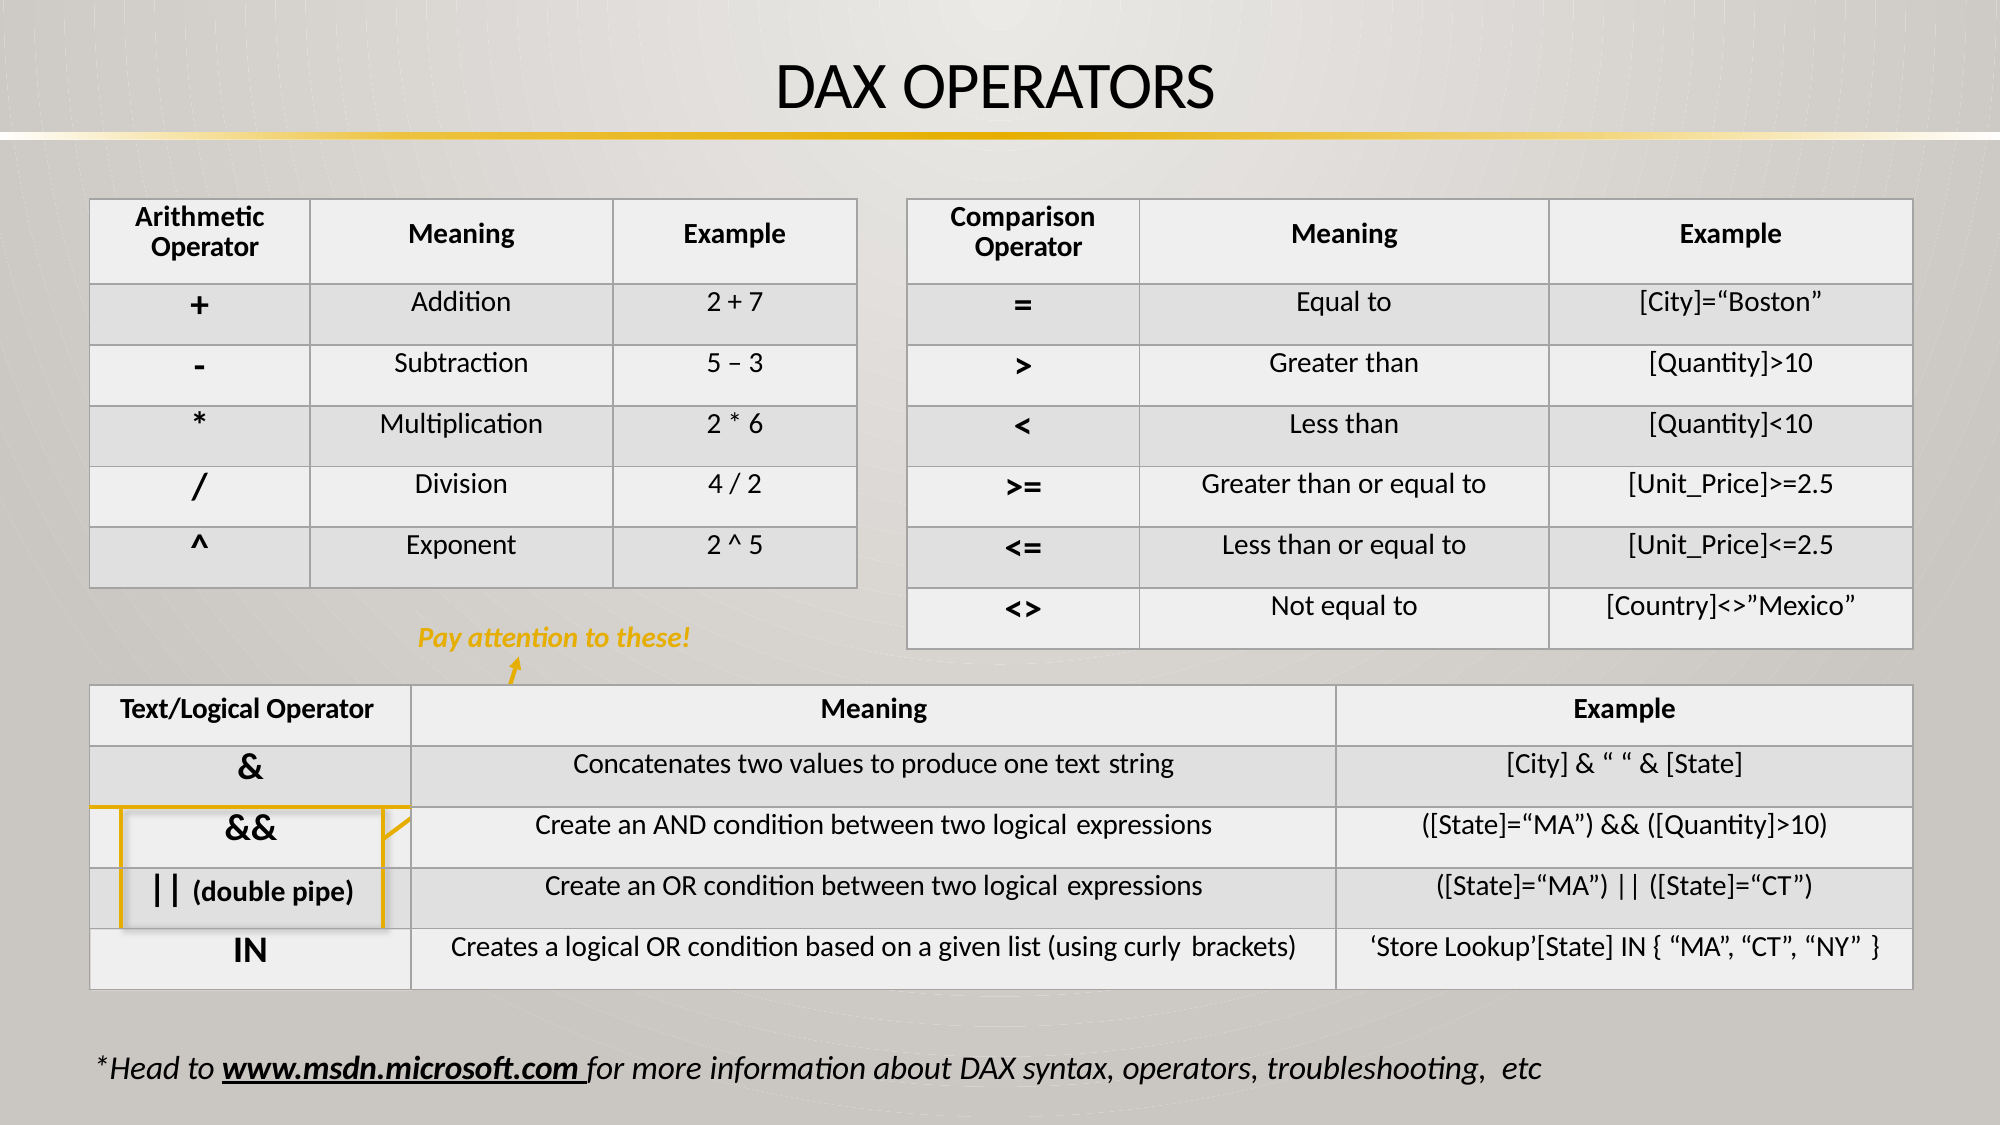

# DAX OPERATORS

| Arithmetic Operator | Meaning | Example |
| --- | --- | --- |
| + | Addition | 2 + 7 |
| - | Subtraction | 5 – 3 |
| \* | Multiplication | 2 \* 6 |
| / | Division | 4 / 2 |
| ^ | Exponent | 2 ^ 5 |
| Comparison Operator | Meaning | Example |
| --- | --- | --- |
| = | Equal to | [City]=“Boston” |
| > | Greater than | [Quantity]>10 |
| < | Less than | [Quantity]<10 |
| >= | Greater than or equal to | [Unit\_Price]>=2.5 |
| <= | Less than or equal to | [Unit\_Price]<=2.5 |
| <> | Not equal to | [Country]<>”Mexico” |
Pay attention to these!

| Text/Logical Operator |  |  | Meaning | Example |
| --- | --- | --- | --- | --- |
| & |  |  | Concatenates two values to produce one text string | [City] & “ “ & [State] |
|  | && |  | Create an AND condition between two logical expressions | ([State]=“MA”) && ([Quantity]>10) |
|  | || (double pipe) |  | Create an OR condition between two logical expressions | ([State]=“MA”) || ([State]=“CT”) |
| IN |  |  | Creates a logical OR condition based on a given list (using curly brackets) | ‘Store Lookup’[State] IN { “MA”, “CT”, “NY” } |

*Head to www.msdn.microsoft.com for more information about DAX syntax, operators, troubleshooting, etc